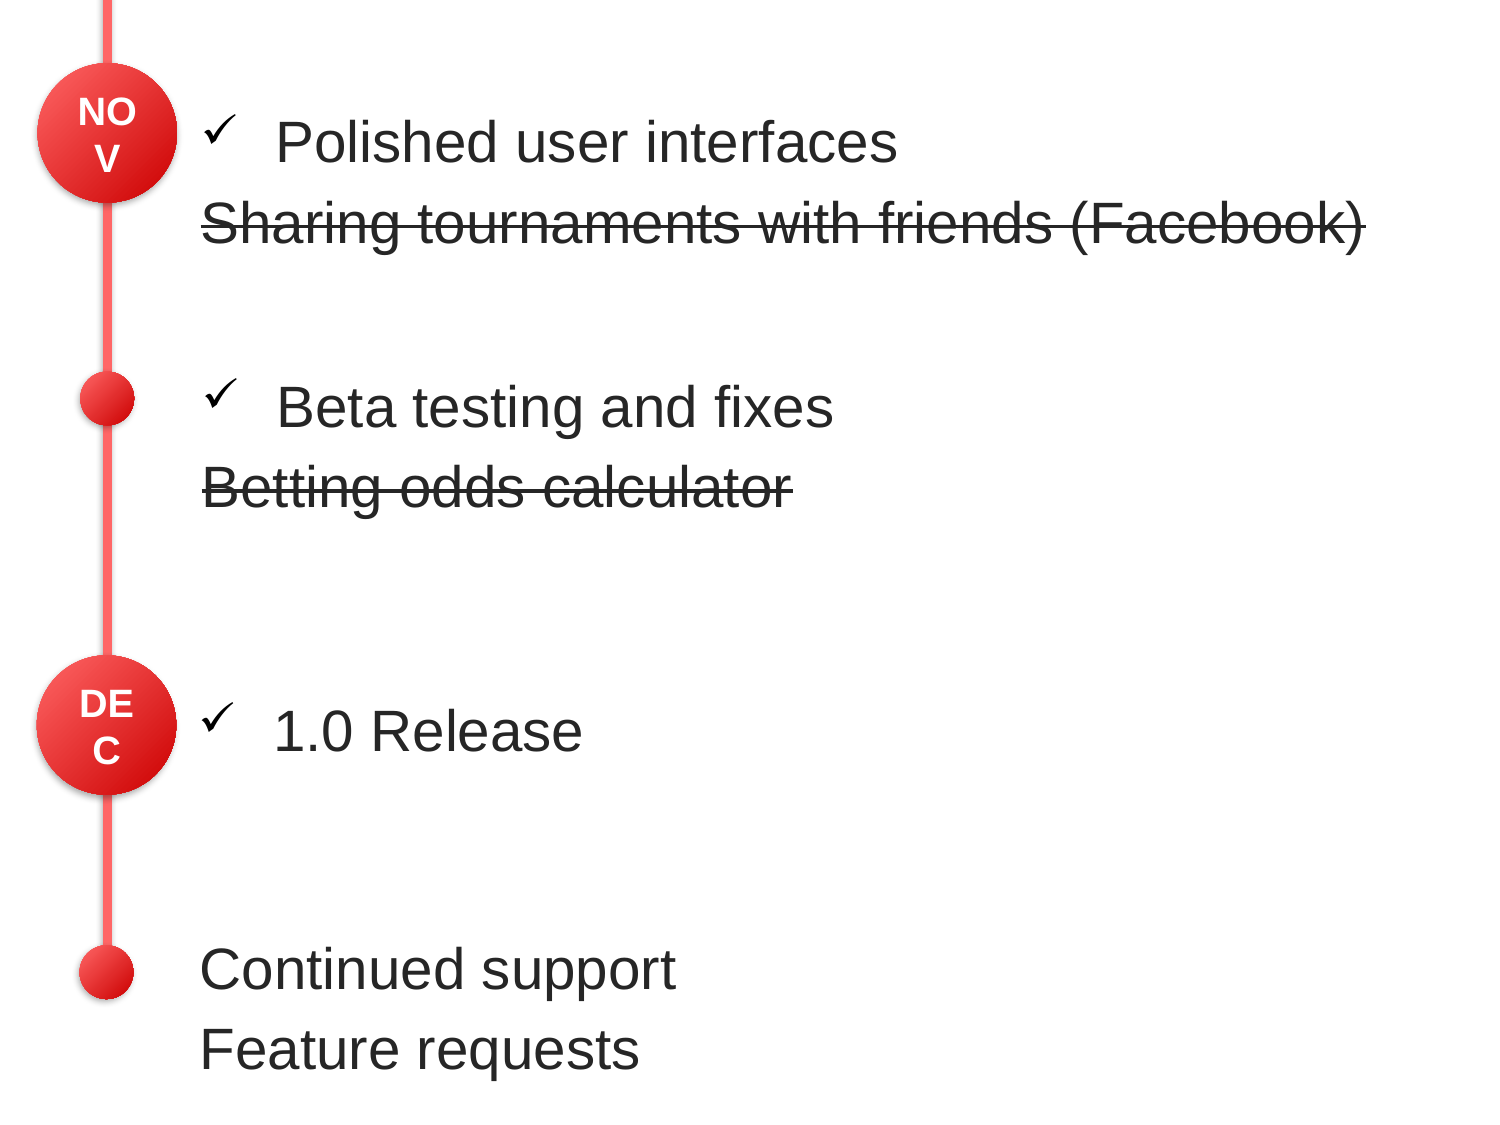

NOV
Polished user interfaces
Sharing tournaments with friends (Facebook)
Beta testing and fixes
Betting odds calculator

DEC
1.0 Release
Continued support
Feature requests